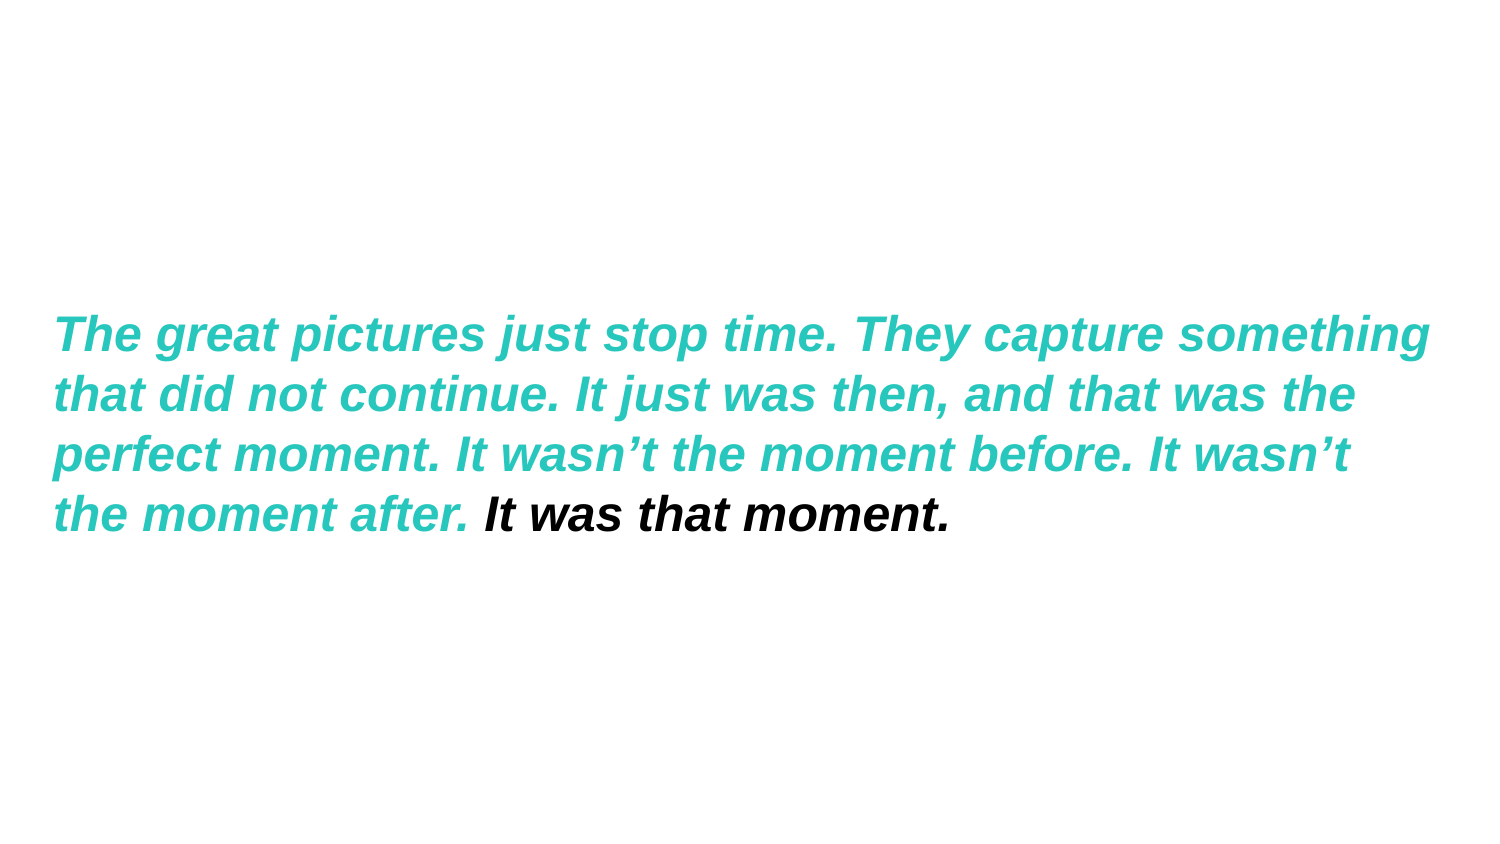

The great pictures just stop time. They capture something that did not continue. It just was then, and that was the perfect moment. It wasn’t the moment before. It wasn’t the moment after. It was that moment.